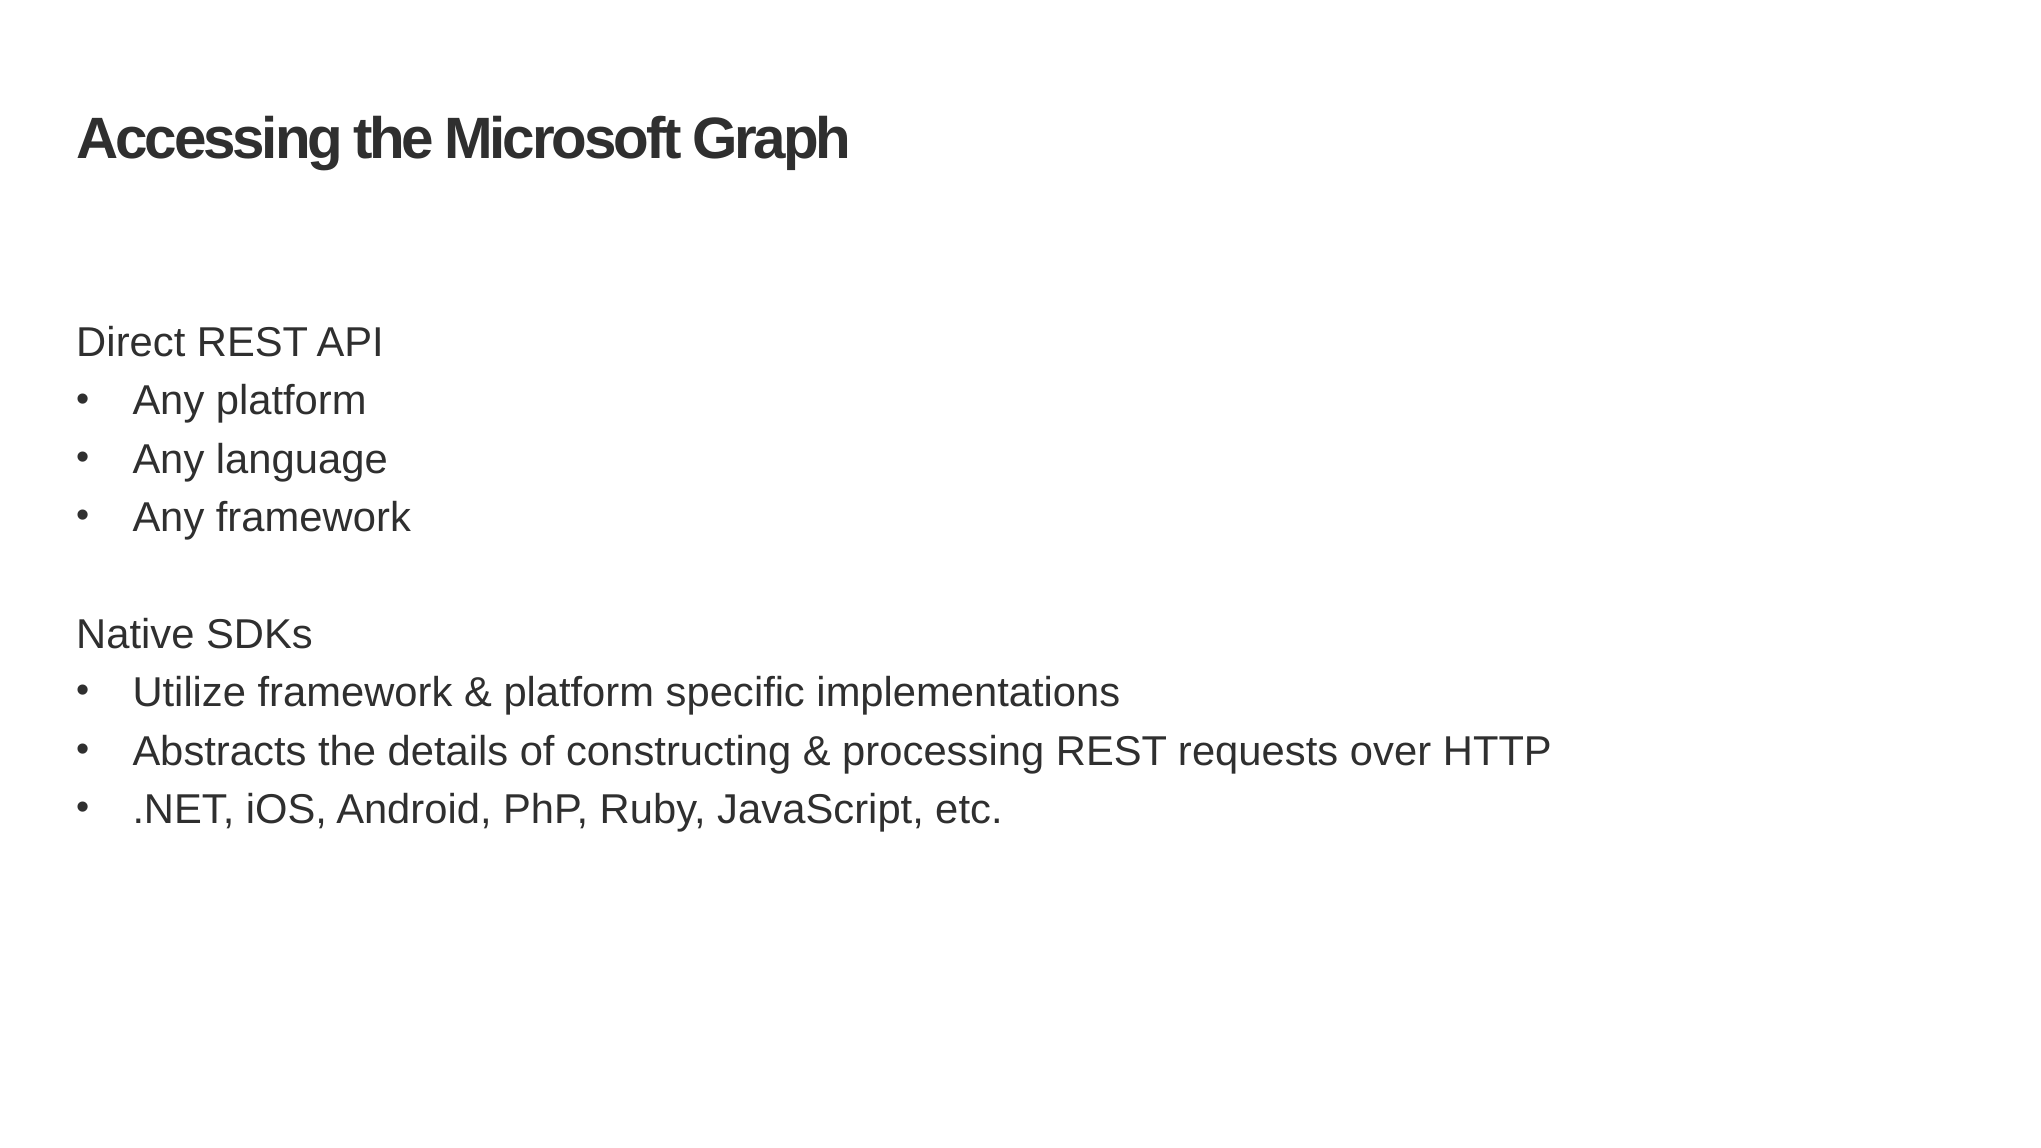

# Accessing the Microsoft Graph
Direct REST API
Any platform
Any language
Any framework

Native SDKs
Utilize framework & platform specific implementations
Abstracts the details of constructing & processing REST requests over HTTP
.NET, iOS, Android, PhP, Ruby, JavaScript, etc.